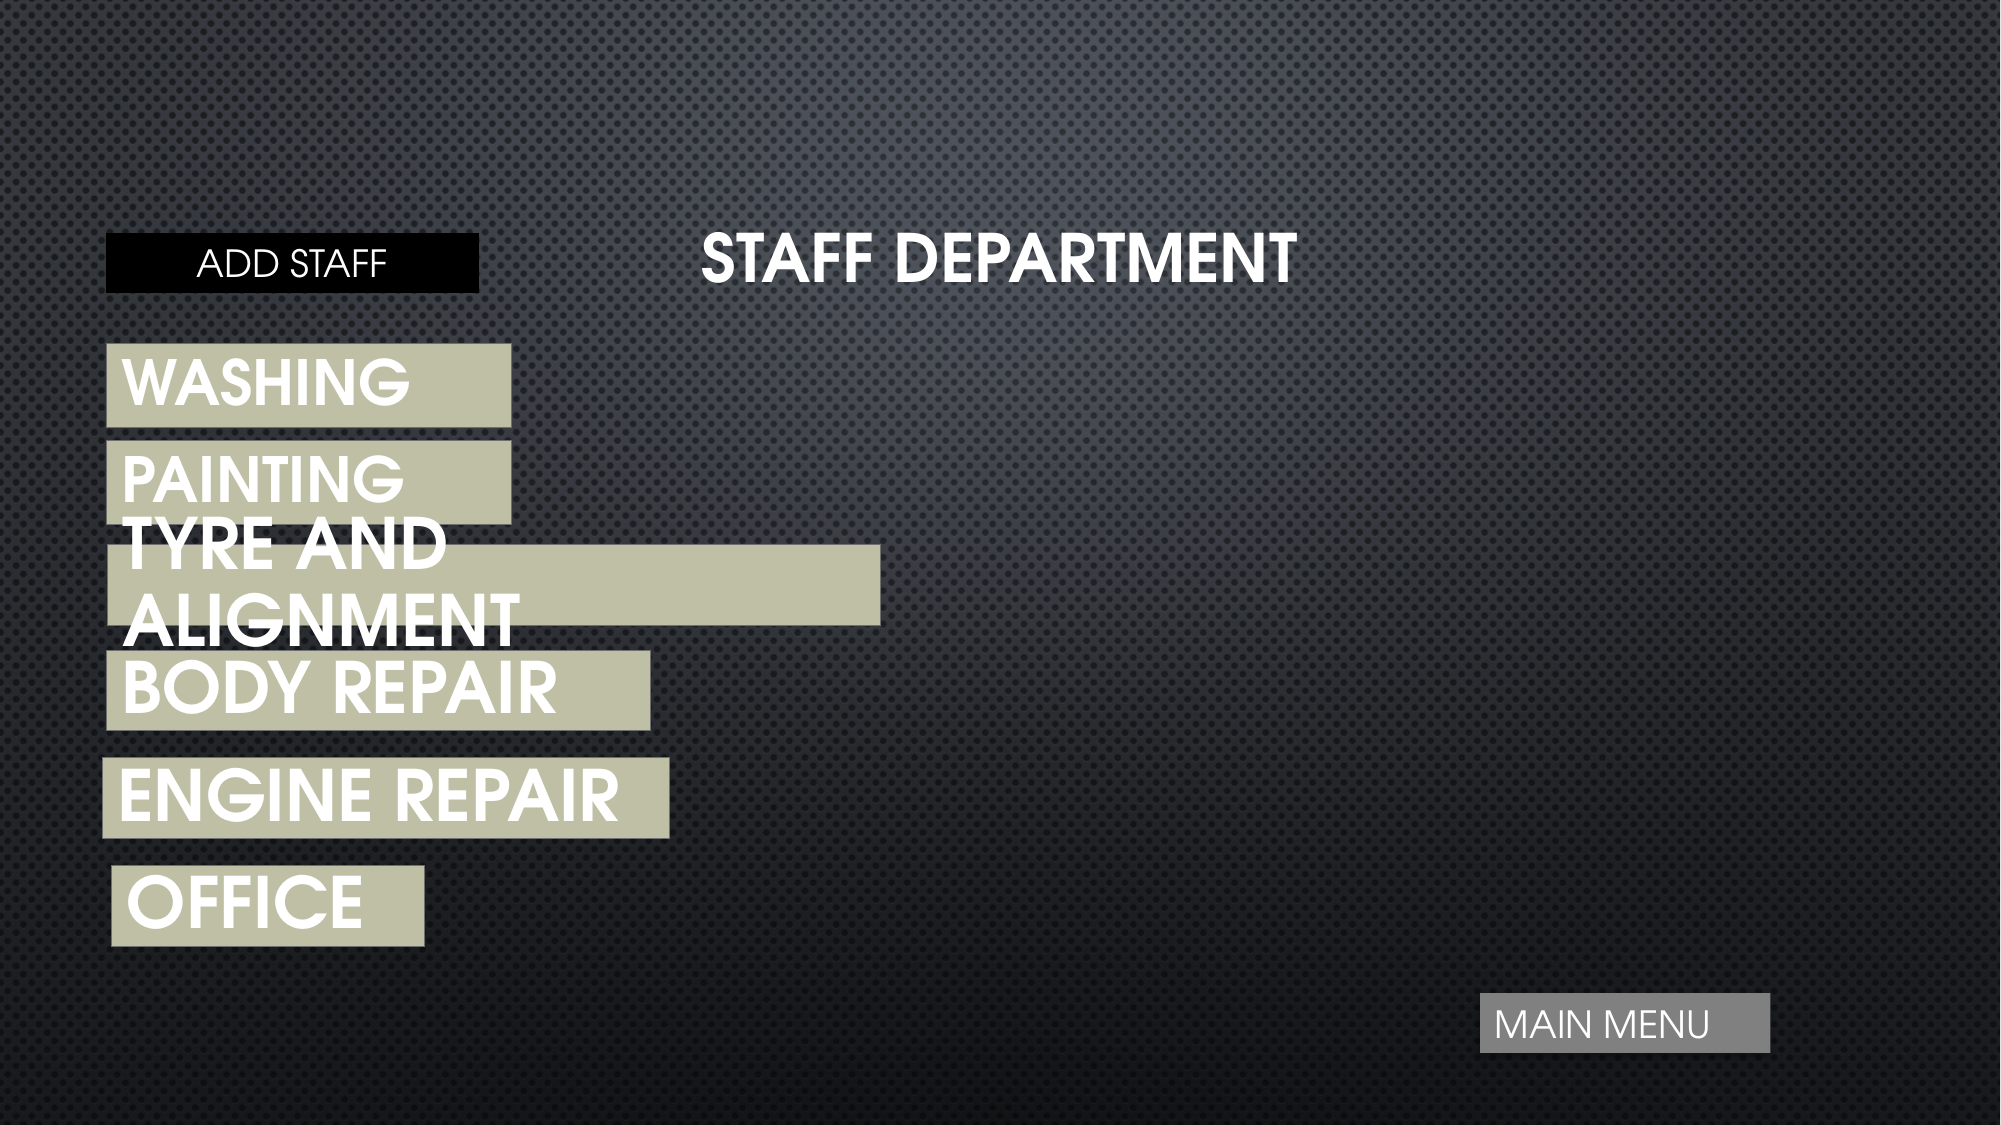

# STAFF DEPARTMENT
ADD STAFF
WASHING
PAINTING
TYRE AND ALIGNMENT
BODY REPAIR
ENGINE REPAIR
OFFICE
MAIN MENU